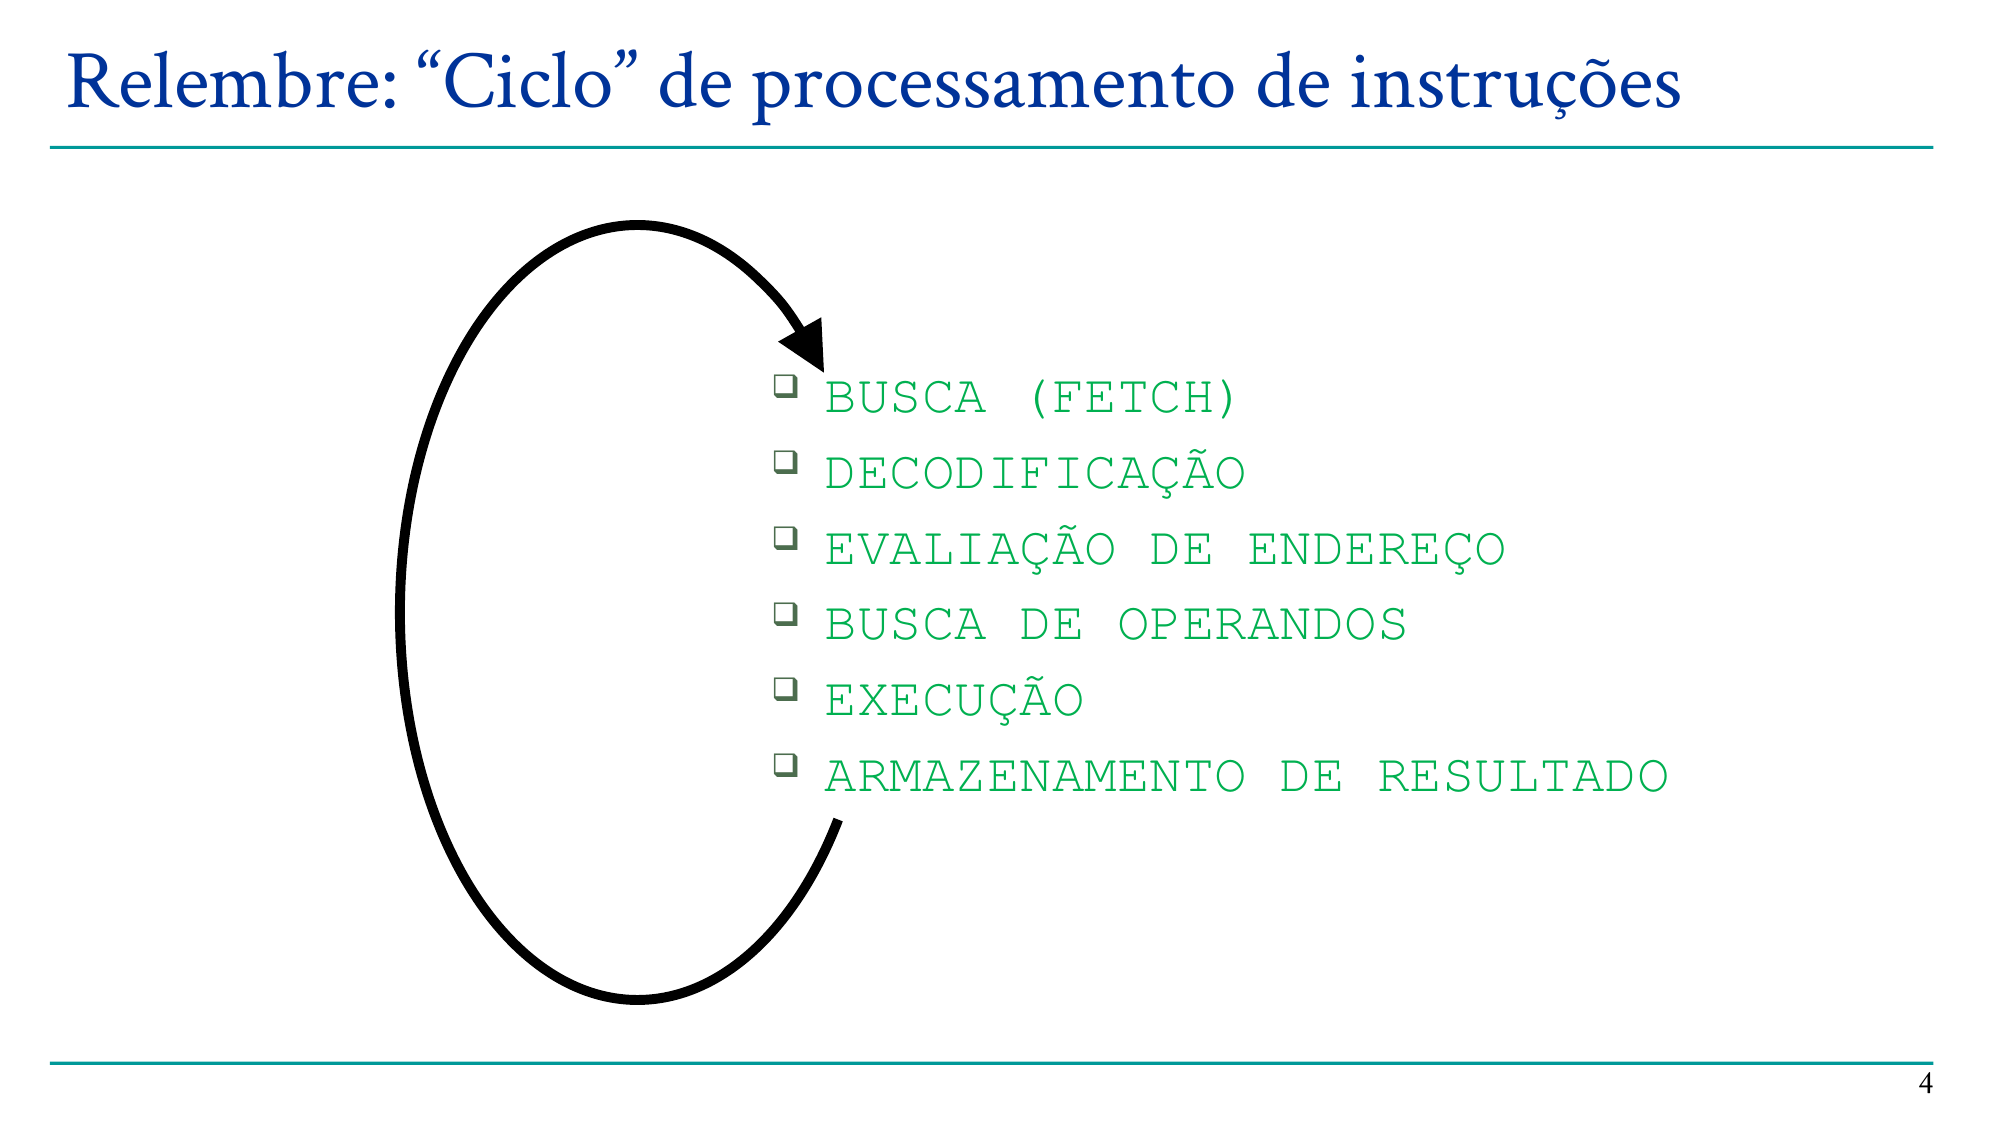

# Relembre: “Ciclo” de processamento de instruções

BUSCA (FETCH)
DECODIFICAÇÃO
EVALIAÇÃO DE ENDEREÇO
BUSCA DE OPERANDOS
EXECUÇÃO
ARMAZENAMENTO DE RESULTADO

4